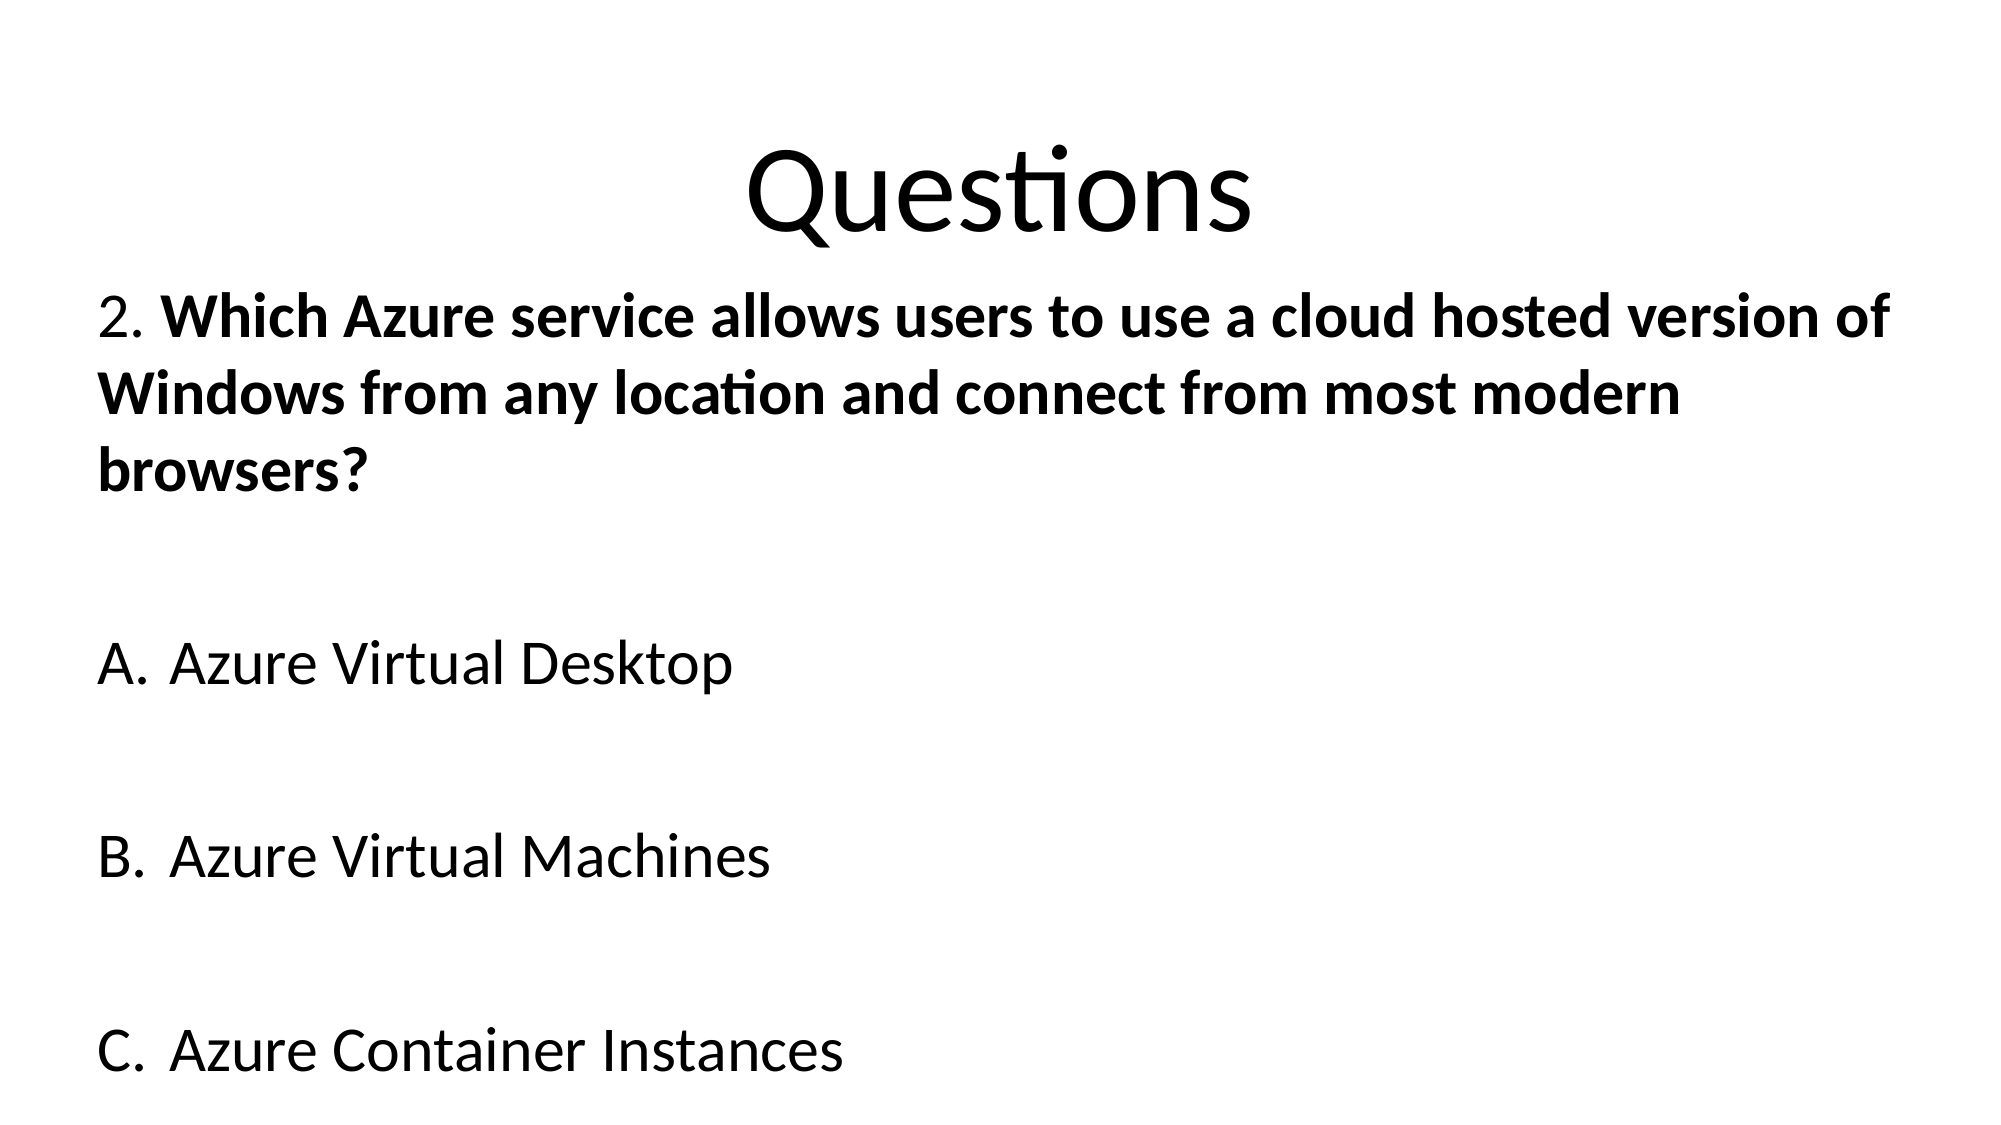

# Questions
2. Which Azure service allows users to use a cloud hosted version of Windows from any location and connect from most modern browsers?

Azure Virtual Desktop

Azure Virtual Machines

Azure Container Instances